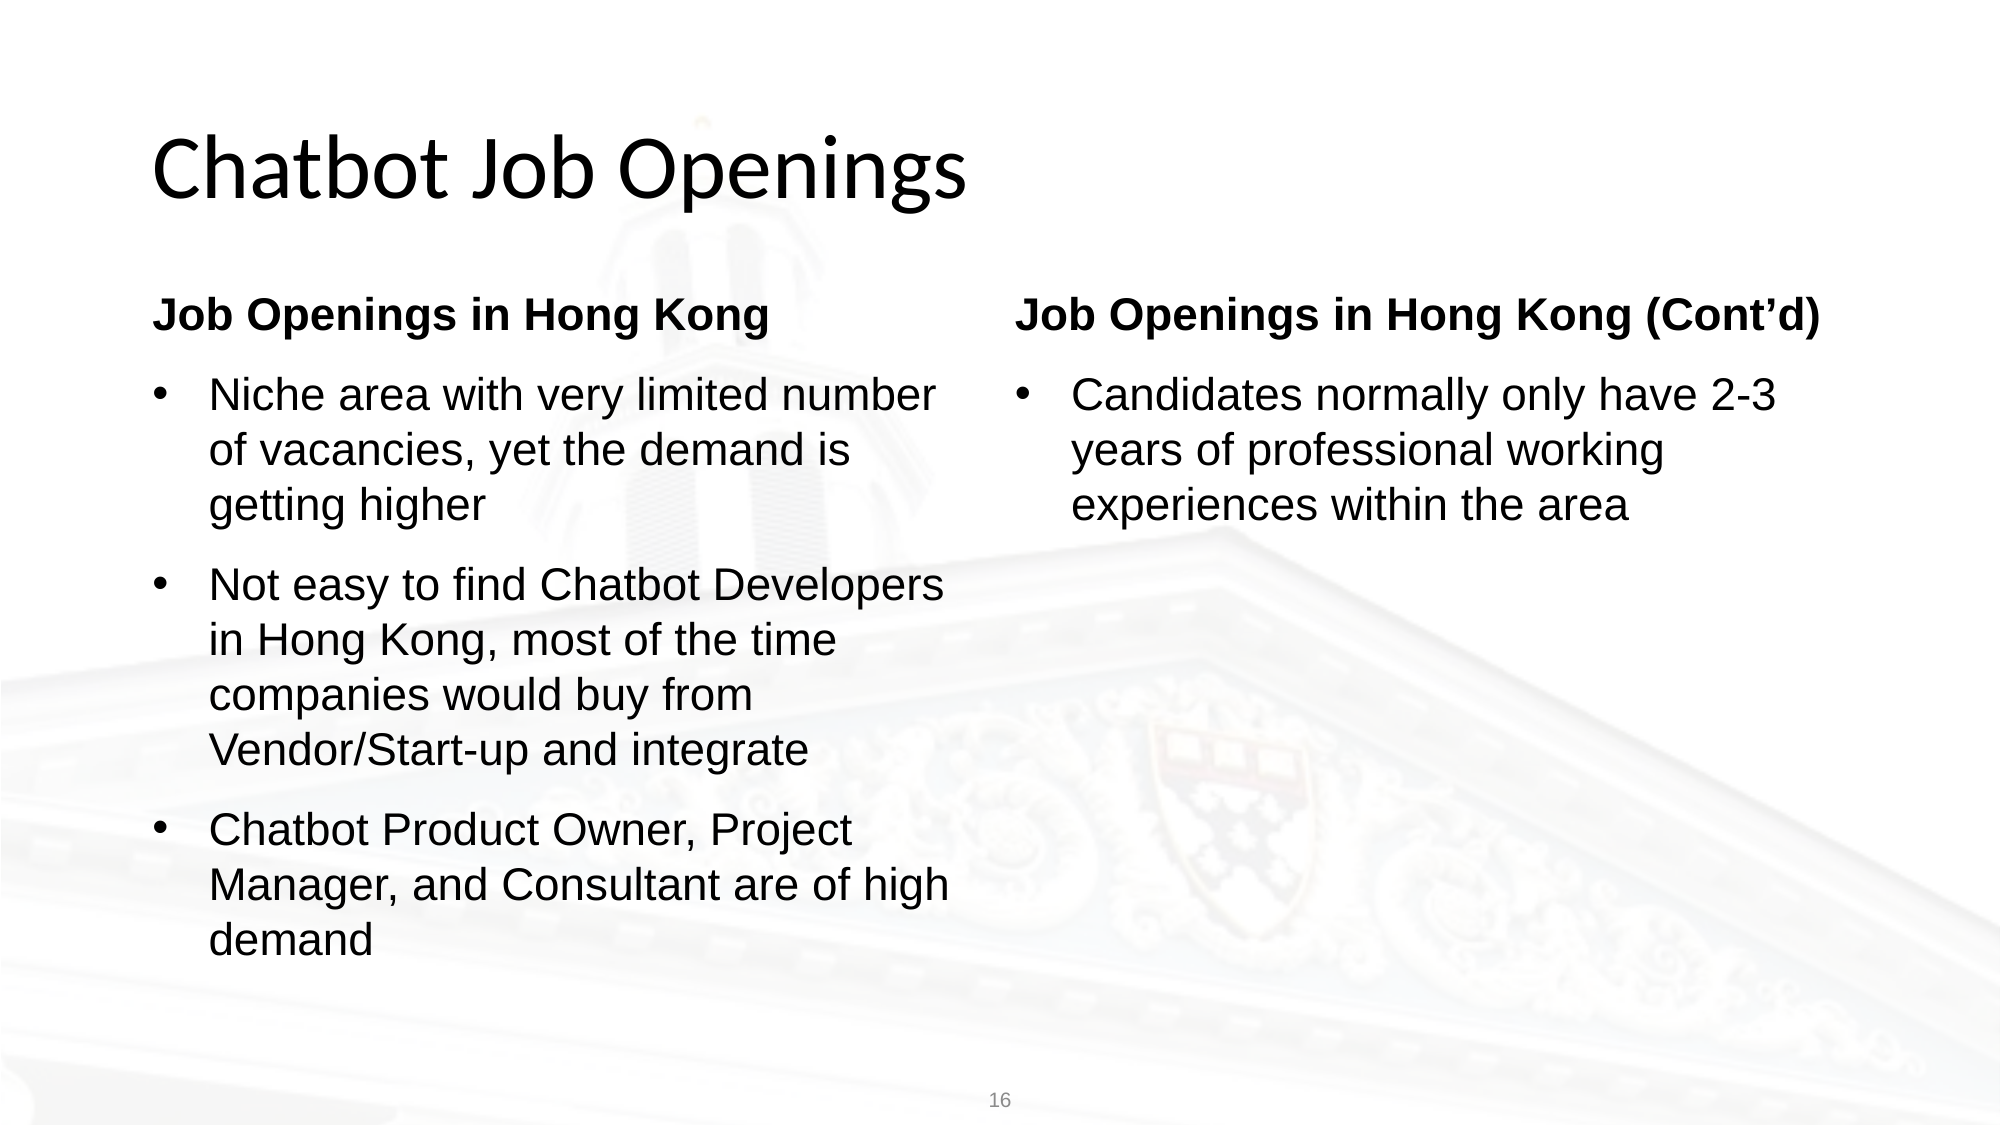

# Chatbot Job Openings
Job Openings in Hong Kong
Niche area with very limited number of vacancies, yet the demand is getting higher
Not easy to find Chatbot Developers in Hong Kong, most of the time companies would buy from Vendor/Start-up and integrate
Chatbot Product Owner, Project Manager, and Consultant are of high demand
Job Openings in Hong Kong (Cont’d)
Candidates normally only have 2-3 years of professional working experiences within the area
16